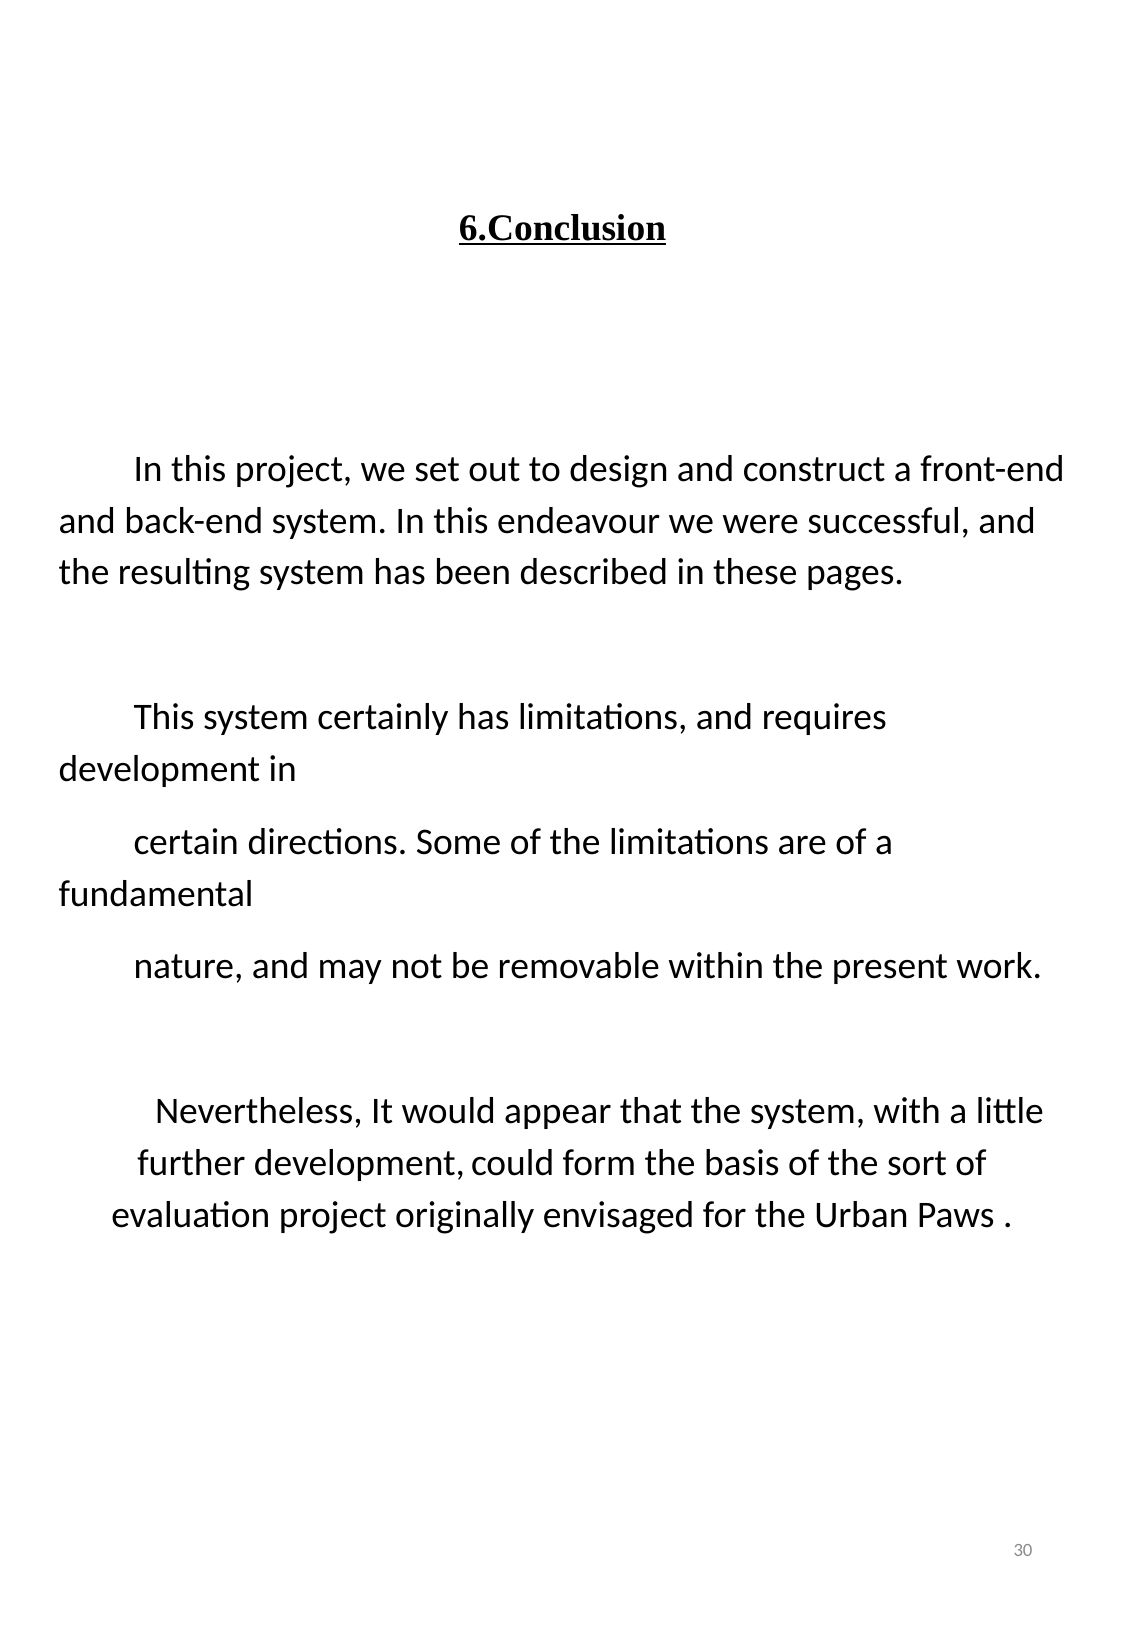

# 6.Conclusion

In this project, we set out to design and construct a front-end and back-end system. In this endeavour we were successful, and the resulting system has been described in these pages.

This system certainly has limitations, and requires development in
certain directions. Some of the limitations are of a fundamental
nature, and may not be removable within the present work.

Nevertheless, It would appear that the system, with a little further development, could form the basis of the sort of evaluation project originally envisaged for the Urban Paws .
30